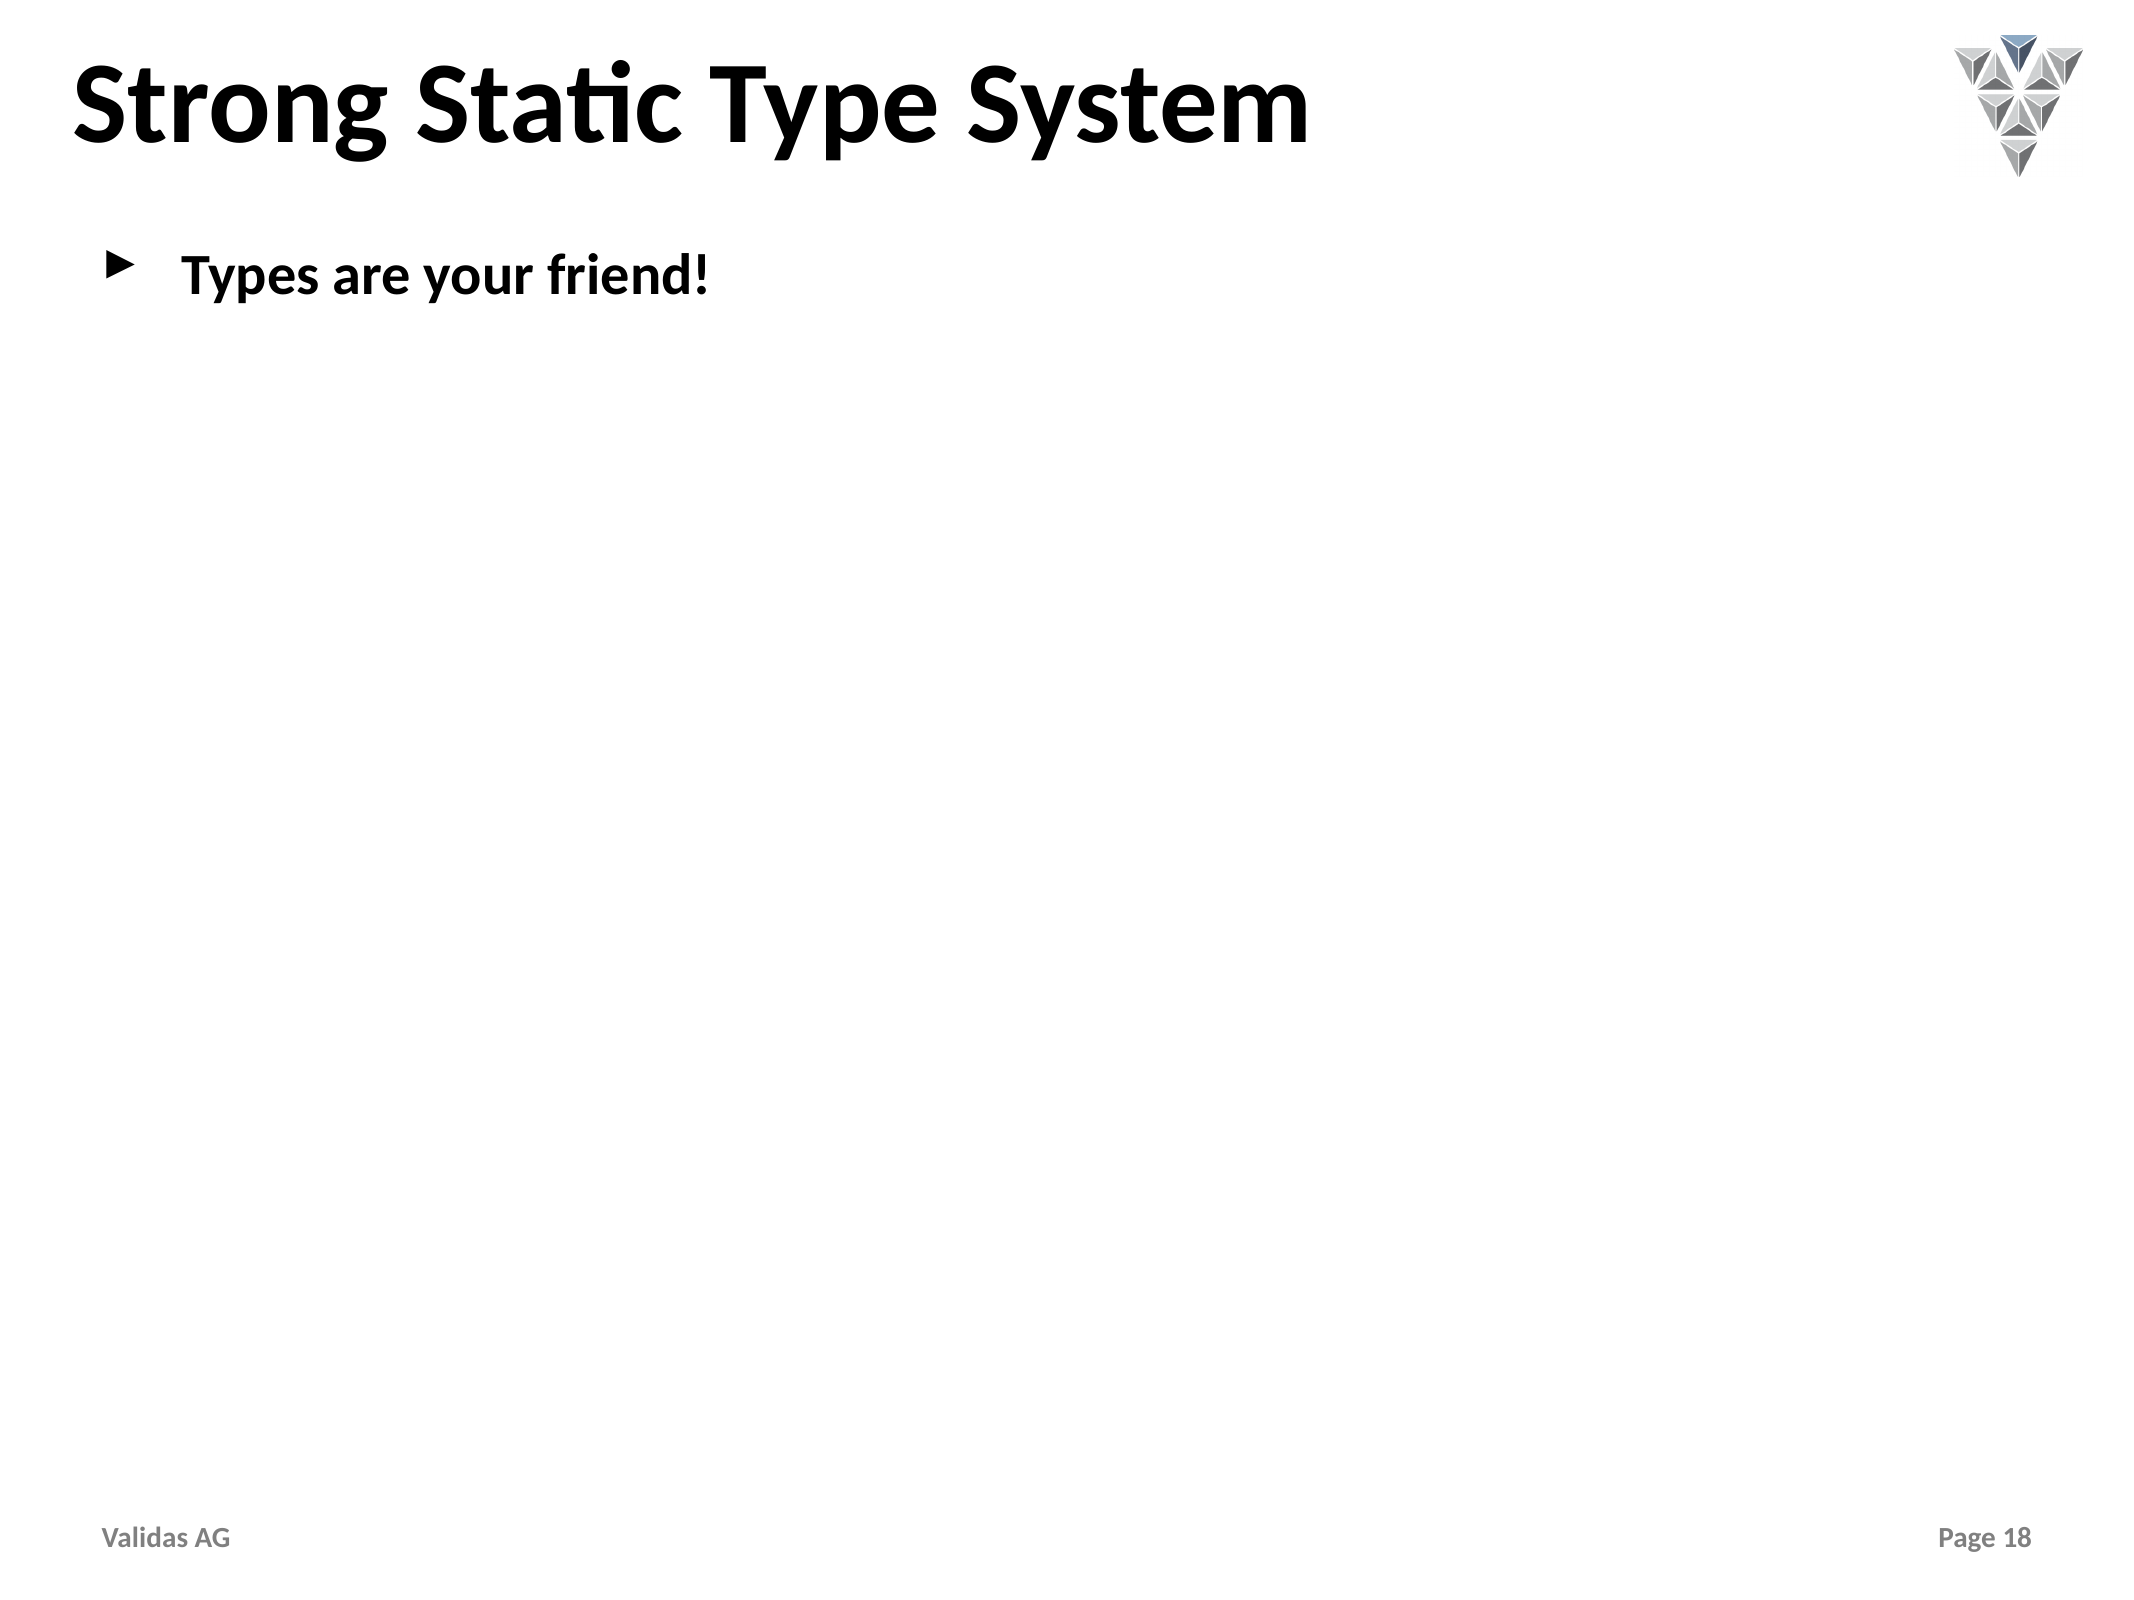

# Strong Static Type System
Types are your friend!